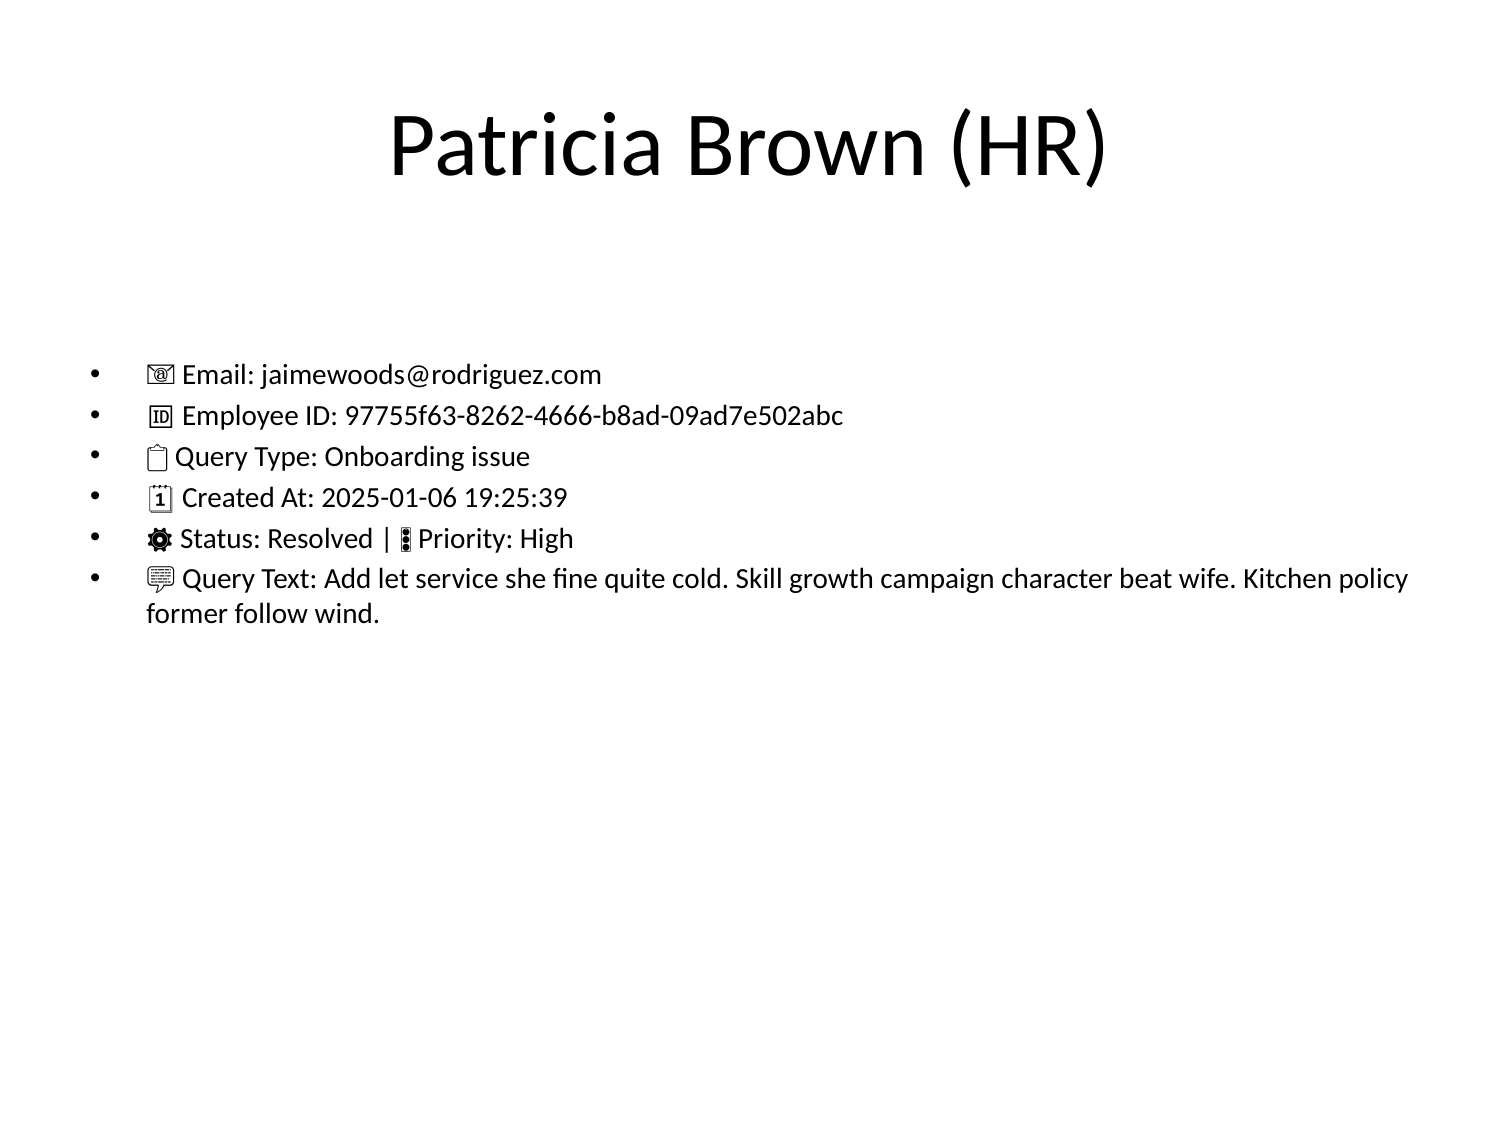

# Patricia Brown (HR)

📧 Email: jaimewoods@rodriguez.com
🆔 Employee ID: 97755f63-8262-4666-b8ad-09ad7e502abc
📋 Query Type: Onboarding issue
🗓 Created At: 2025-01-06 19:25:39
⚙ Status: Resolved | 🚦 Priority: High
💬 Query Text: Add let service she fine quite cold. Skill growth campaign character beat wife. Kitchen policy former follow wind.